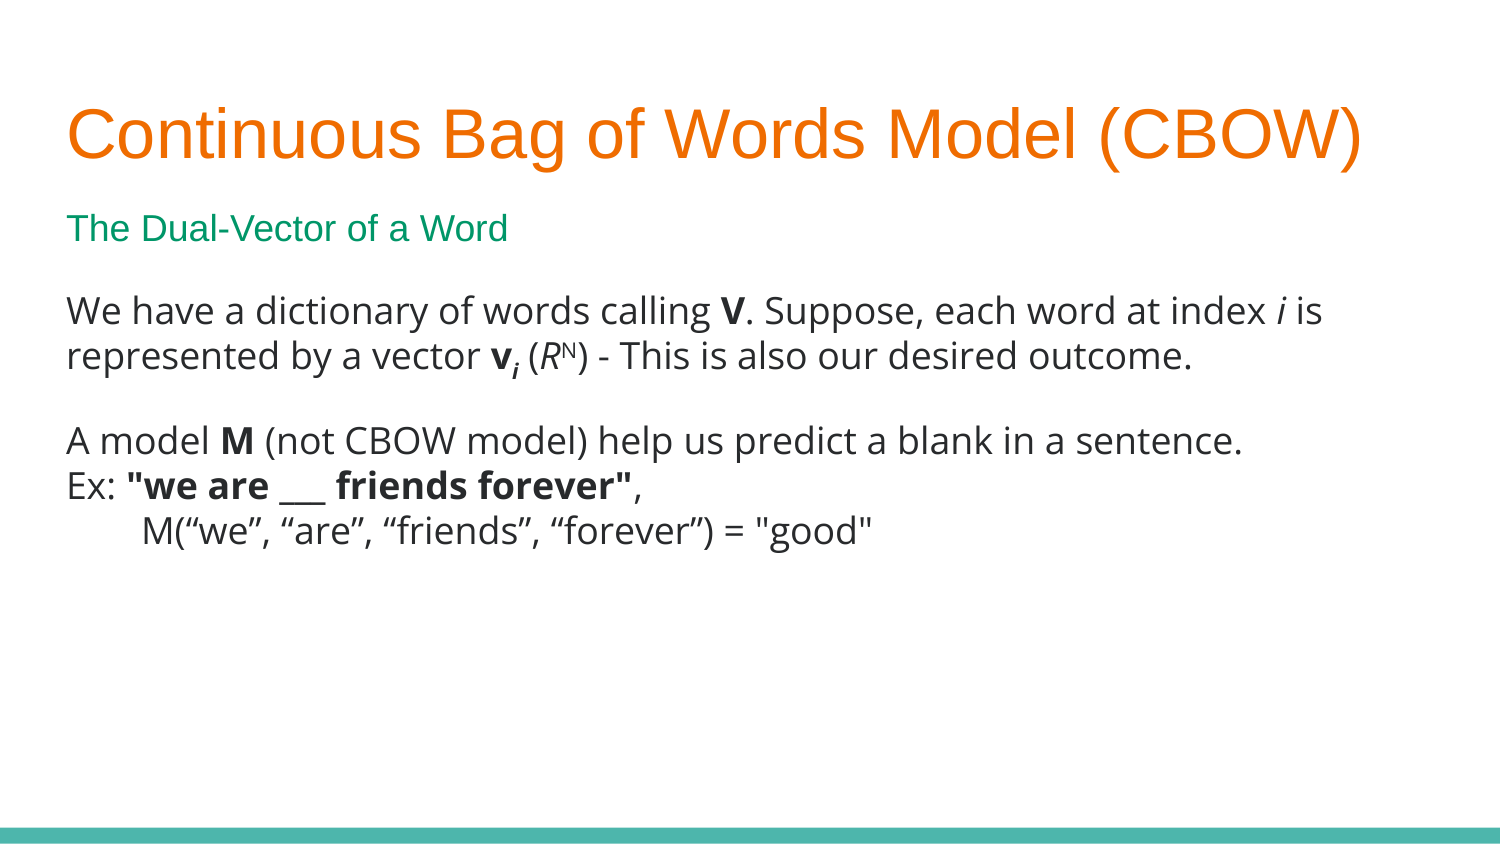

# Continuous Bag of Words Model (CBOW)
The Dual-Vector of a Word
We have a dictionary of words calling V. Suppose, each word at index i is represented by a vector vi (RN) - This is also our desired outcome.
A model M (not CBOW model) help us predict a blank in a sentence.
Ex: "we are ___ friends forever",
M(“we”, “are”, “friends”, “forever”) = "good"